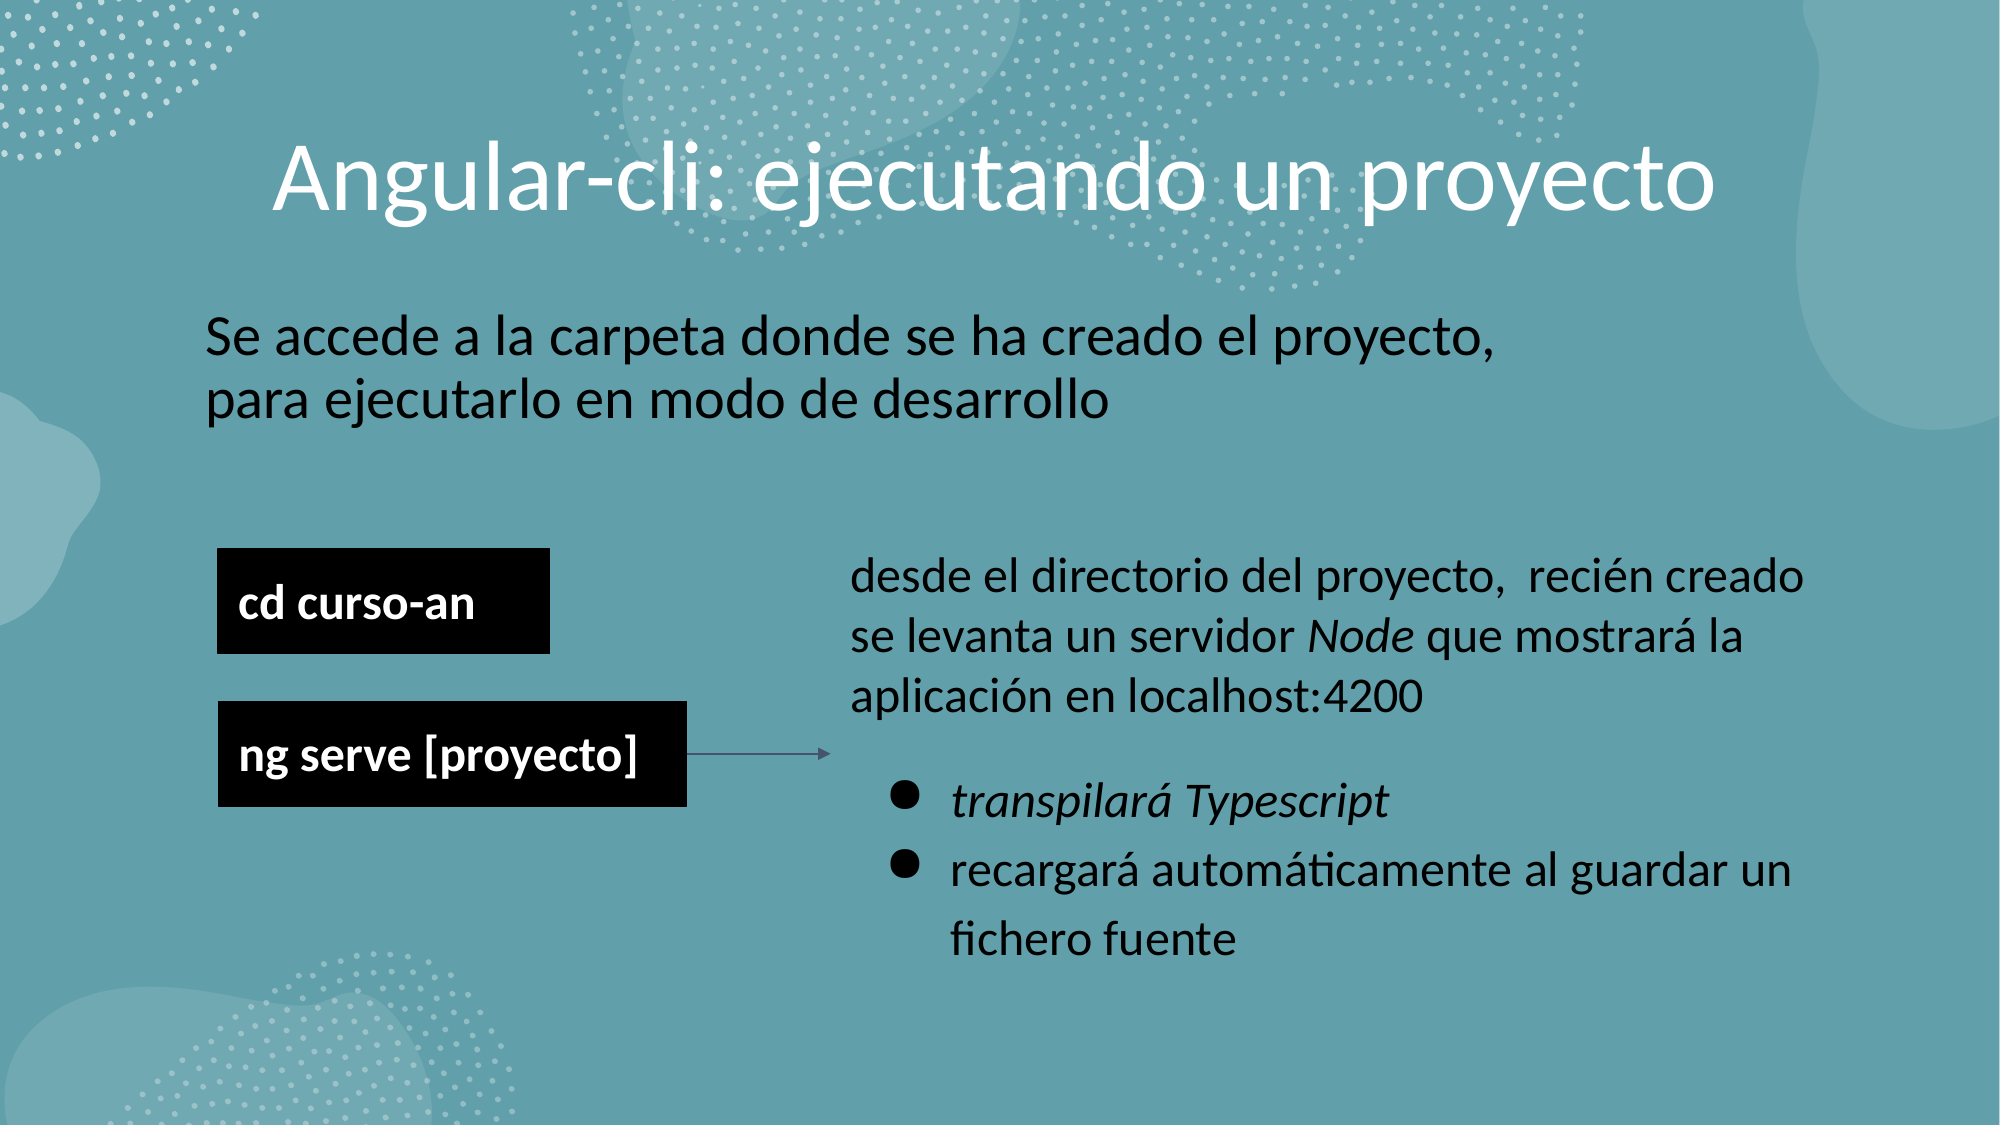

# Angular-cli: ejecutando un proyecto
Se accede a la carpeta donde se ha creado el proyecto, para ejecutarlo en modo de desarrollo
desde el directorio del proyecto,  recién creado se levanta un servidor Node que mostrará la  aplicación en localhost:4200

transpilará Typescript
recargará automáticamente al guardar un fichero fuente
cd curso-an
ng serve [proyecto]